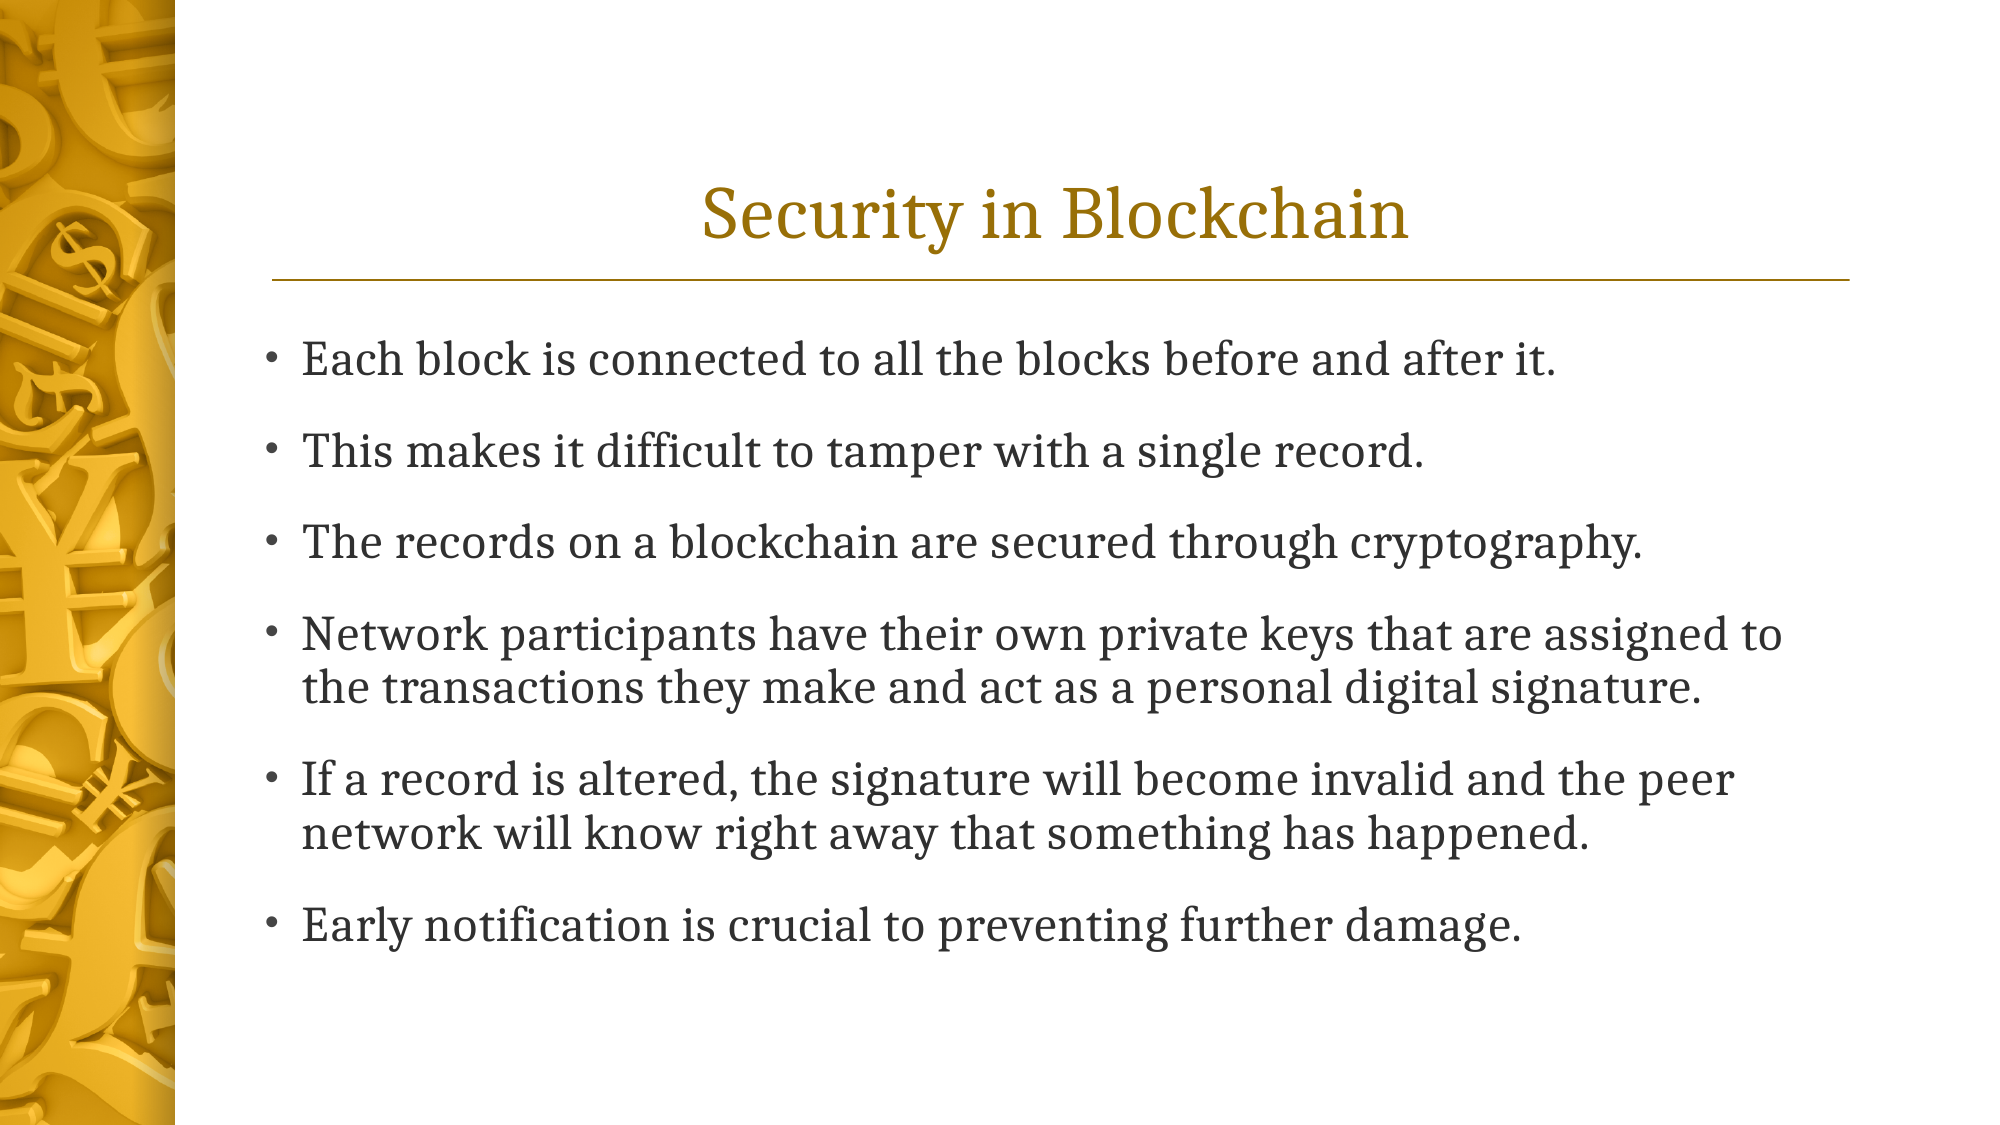

# Security in Blockchain
Each block is connected to all the blocks before and after it.
This makes it difficult to tamper with a single record.
The records on a blockchain are secured through cryptography.
Network participants have their own private keys that are assigned to the transactions they make and act as a personal digital signature.
If a record is altered, the signature will become invalid and the peer network will know right away that something has happened.
Early notification is crucial to preventing further damage.